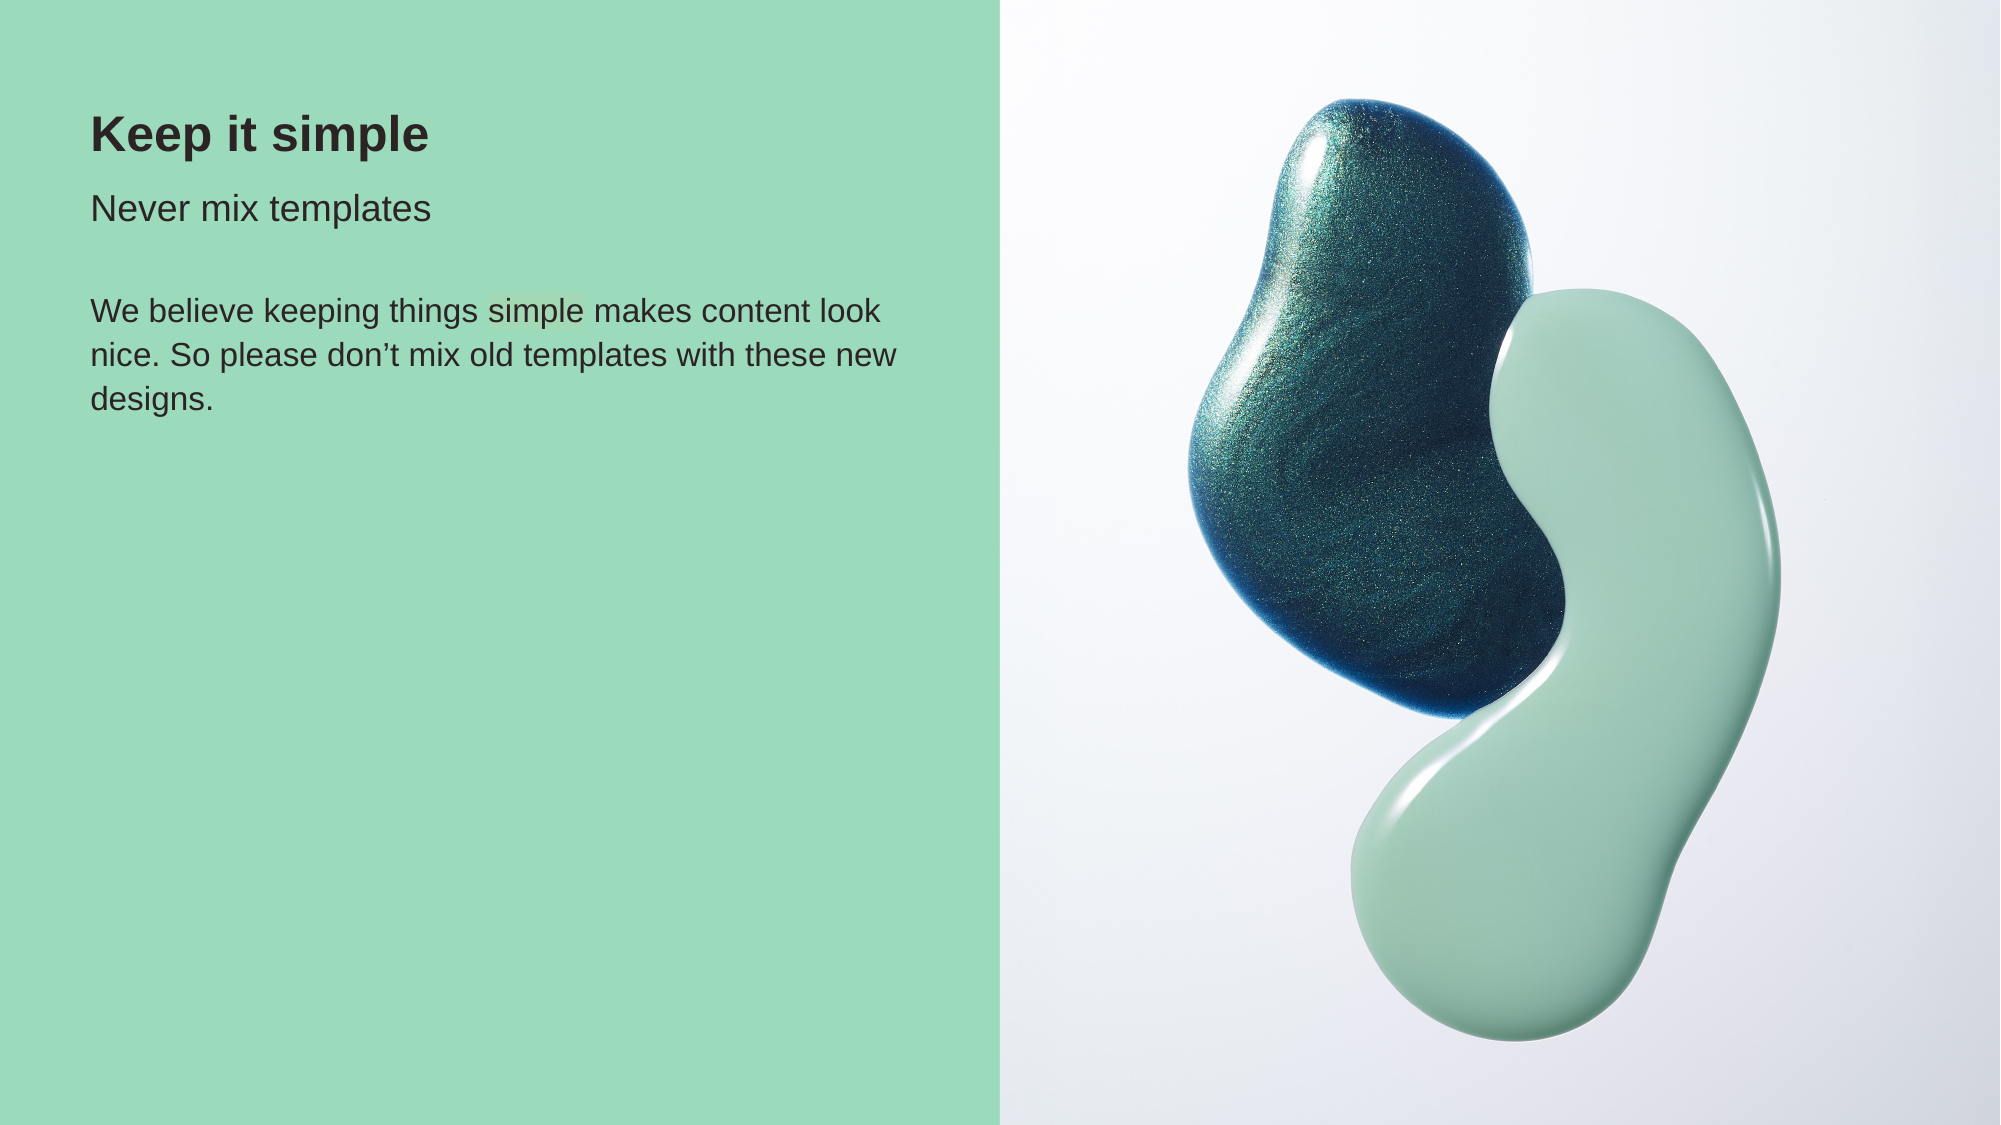

# Keep it simple
Never mix templates
We believe keeping things simple makes content look nice. So please don’t mix old templates with these new designs.